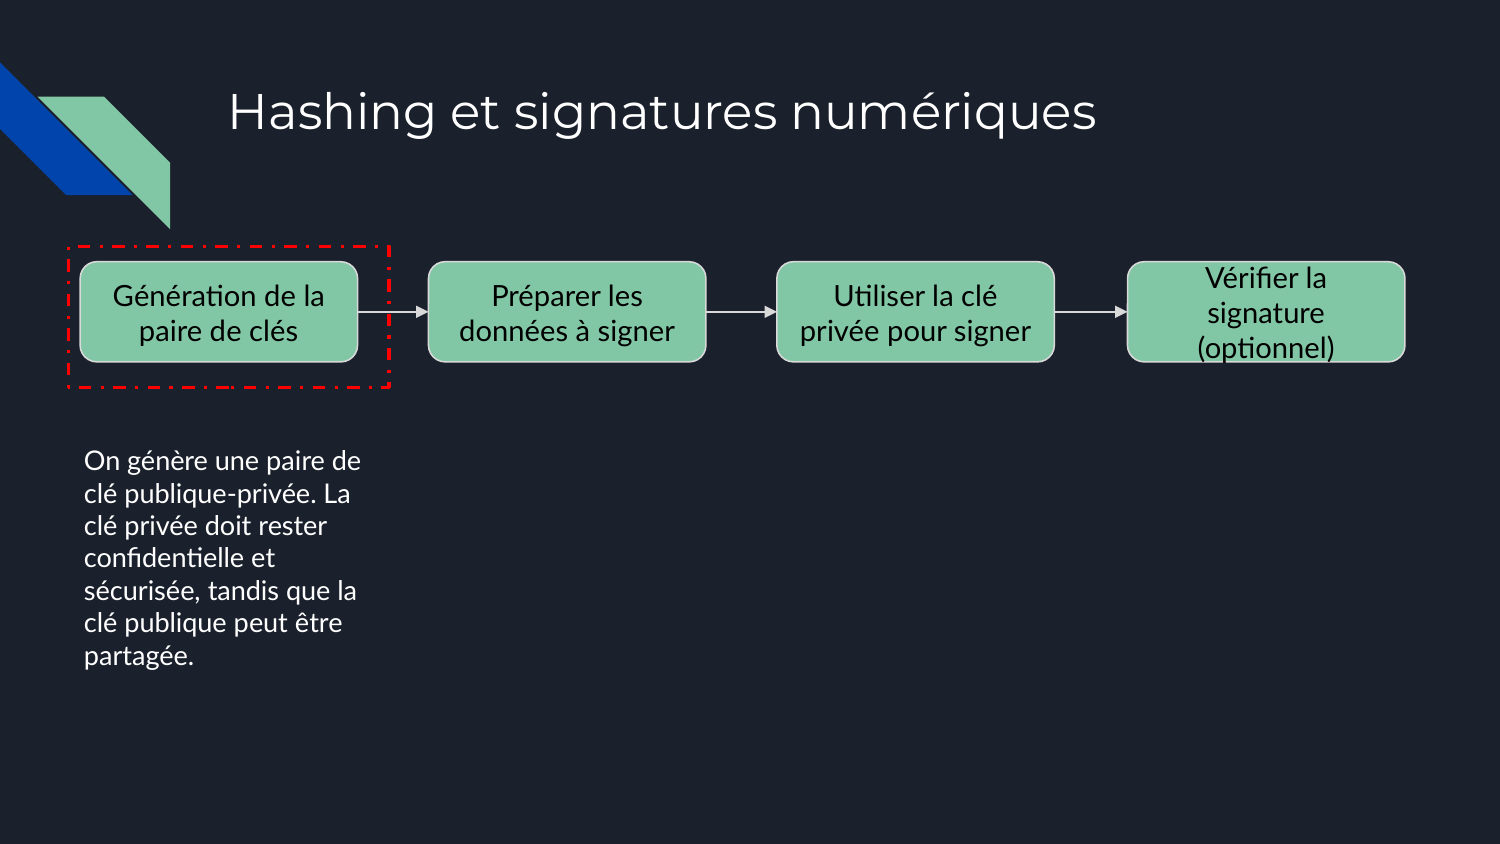

# Hashing et signatures numériques

Génération de la paire de clés
Préparer les données à signer
Utiliser la clé privée pour signer
Vérifier la signature (optionnel)
On génère une paire de clé publique-privée. La clé privée doit rester confidentielle et sécurisée, tandis que la clé publique peut être partagée.